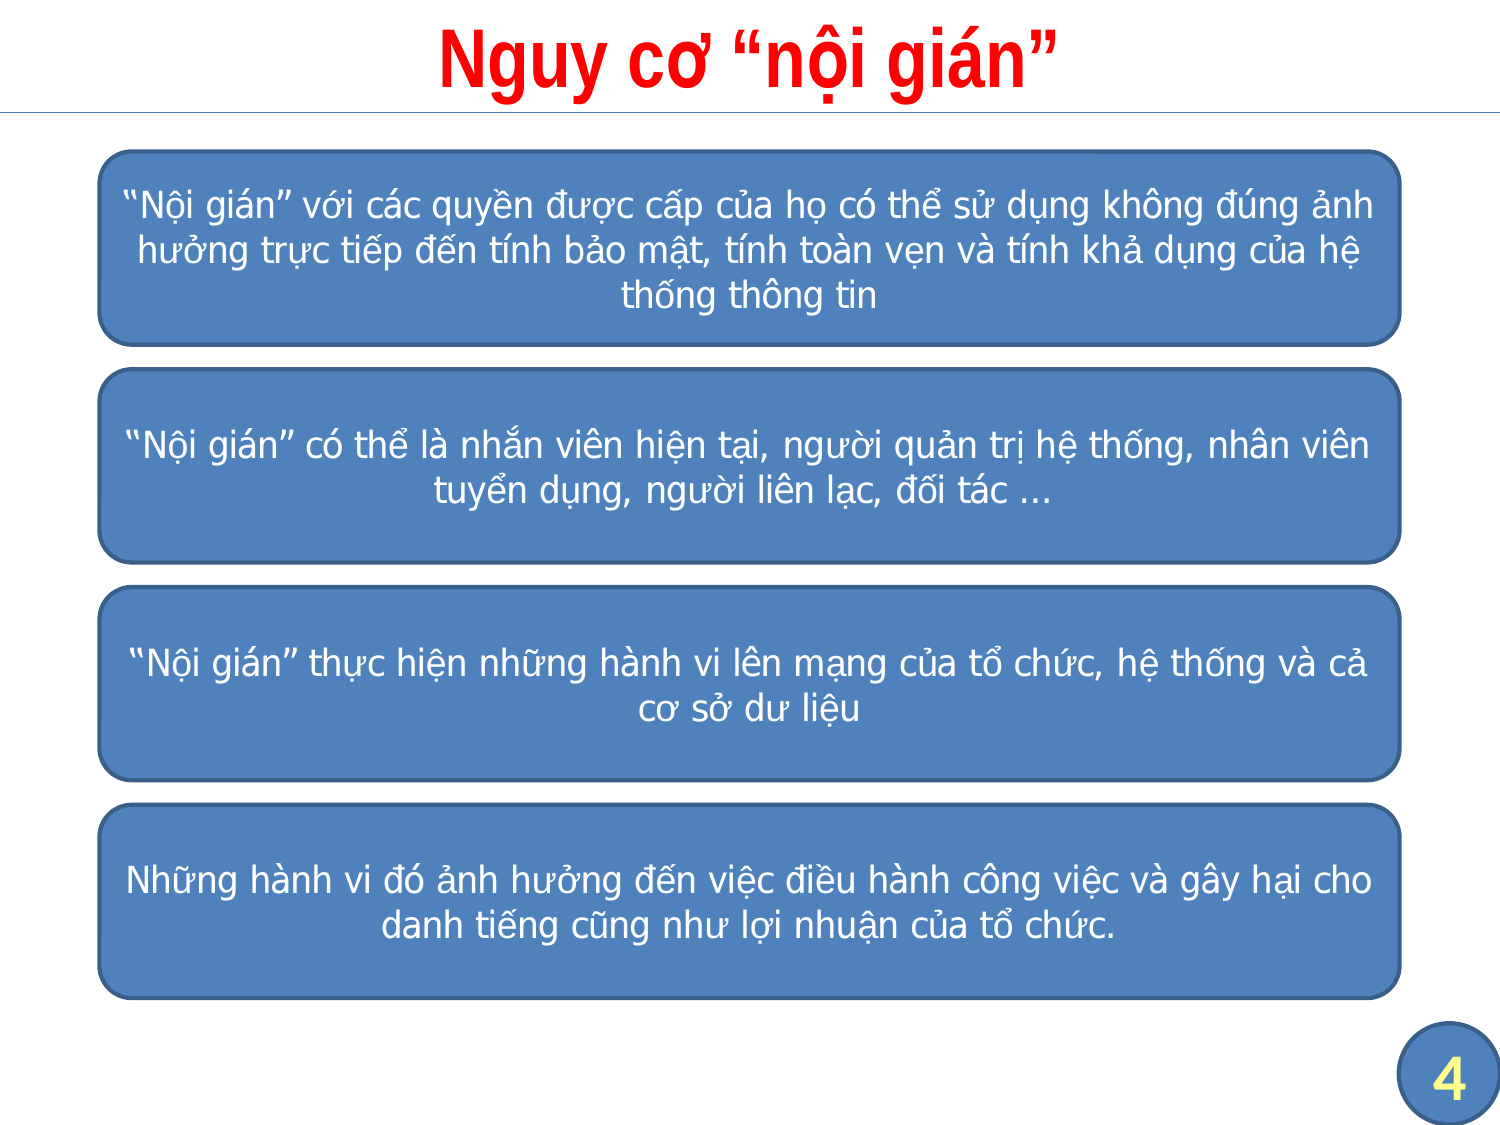

# Nguy cơ “nội gián”
“Nội gián” với các quyền được cấp của họ có thể sử dụng không đúng ảnh hưởng trực tiếp đến tính bảo mật, tính toàn vẹn và tính khả dụng của hệ thống thông tin
“Nội gián” có thể là nhắn viên hiện tại, người quản trị hệ thống, nhân viên tuyển dụng, người liên lạc, đối tác ...
“Nội gián” thực hiện những hành vi lên mạng của tổ chức, hệ thống và cả cơ sở dư liệu
Những hành vi đó ảnh hưởng đến việc điều hành công việc và gây hại cho danh tiếng cũng như lợi nhuận của tổ chức.
4